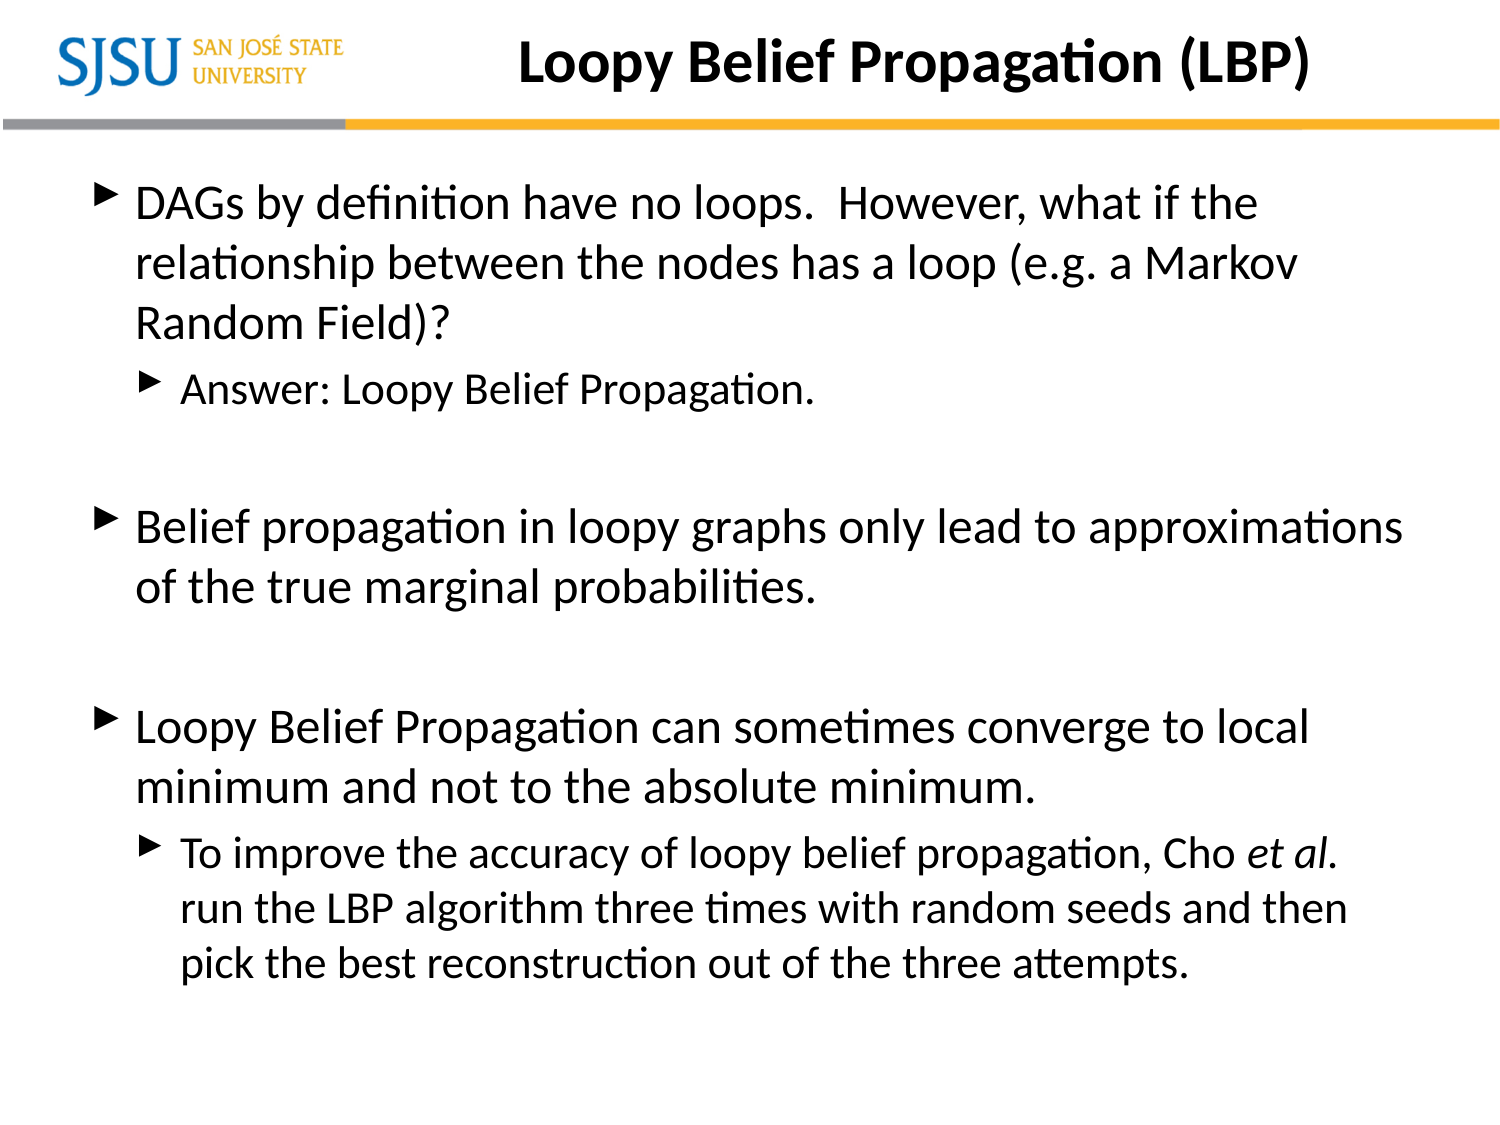

# Loopy Belief Propagation (LBP)
DAGs by definition have no loops.  However, what if the relationship between the nodes has a loop (e.g. a Markov Random Field)?
Answer: Loopy Belief Propagation.

Belief propagation in loopy graphs only lead to approximations of the true marginal probabilities.

Loopy Belief Propagation can sometimes converge to local minimum and not to the absolute minimum.
To improve the accuracy of loopy belief propagation, Cho et al. run the LBP algorithm three times with random seeds and then pick the best reconstruction out of the three attempts.